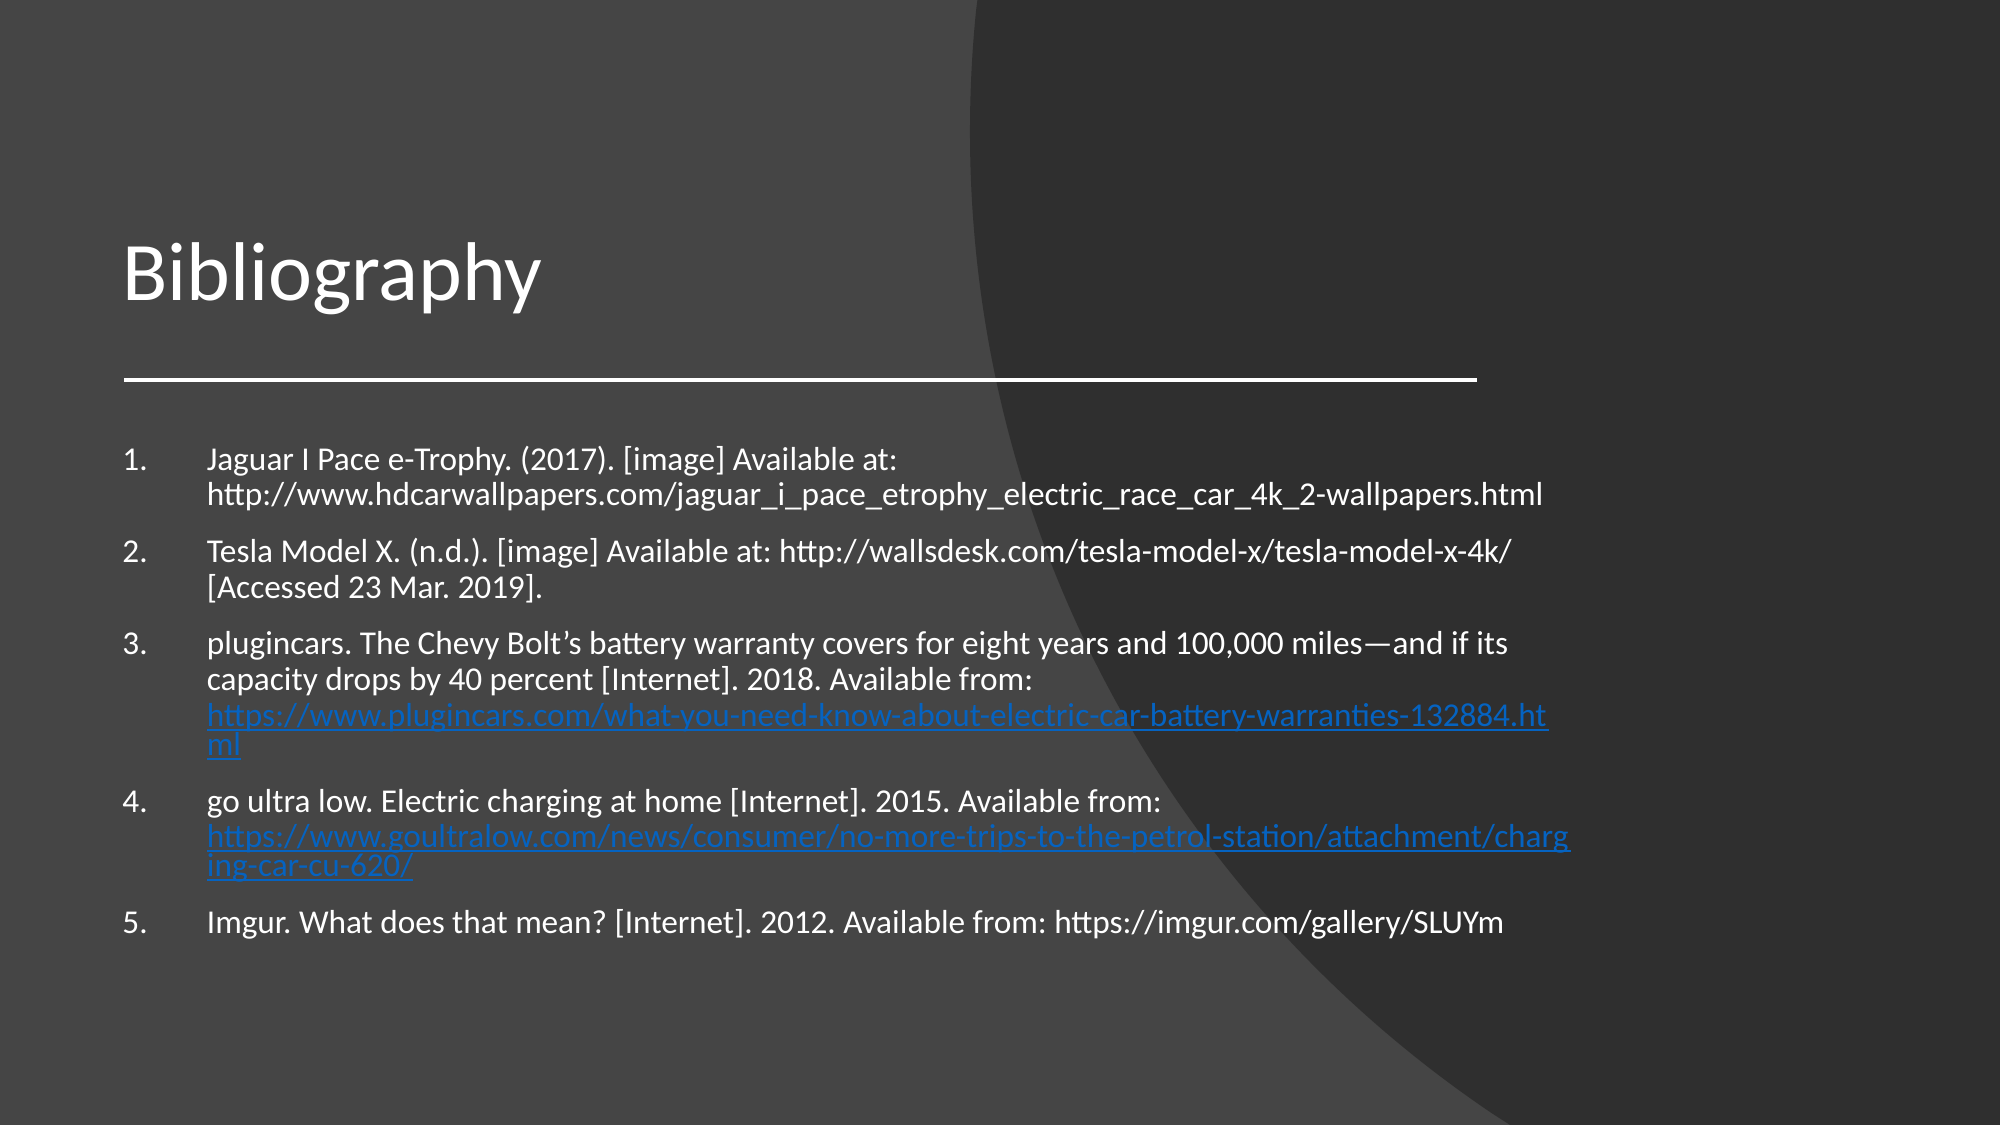

# Bibliography
Jaguar I Pace e-Trophy. (2017). [image] Available at: http://www.hdcarwallpapers.com/jaguar_i_pace_etrophy_electric_race_car_4k_2-wallpapers.html
Tesla Model X. (n.d.). [image] Available at: http://wallsdesk.com/tesla-model-x/tesla-model-x-4k/ [Accessed 23 Mar. 2019].
plugincars. The Chevy Bolt’s battery warranty covers for eight years and 100,000 miles—and if its capacity drops by 40 percent [Internet]. 2018. Available from: https://www.plugincars.com/what-you-need-know-about-electric-car-battery-warranties-132884.html
go ultra low. Electric charging at home [Internet]. 2015. Available from: https://www.goultralow.com/news/consumer/no-more-trips-to-the-petrol-station/attachment/charging-car-cu-620/
Imgur. What does that mean? [Internet]. 2012. Available from: https://imgur.com/gallery/SLUYm